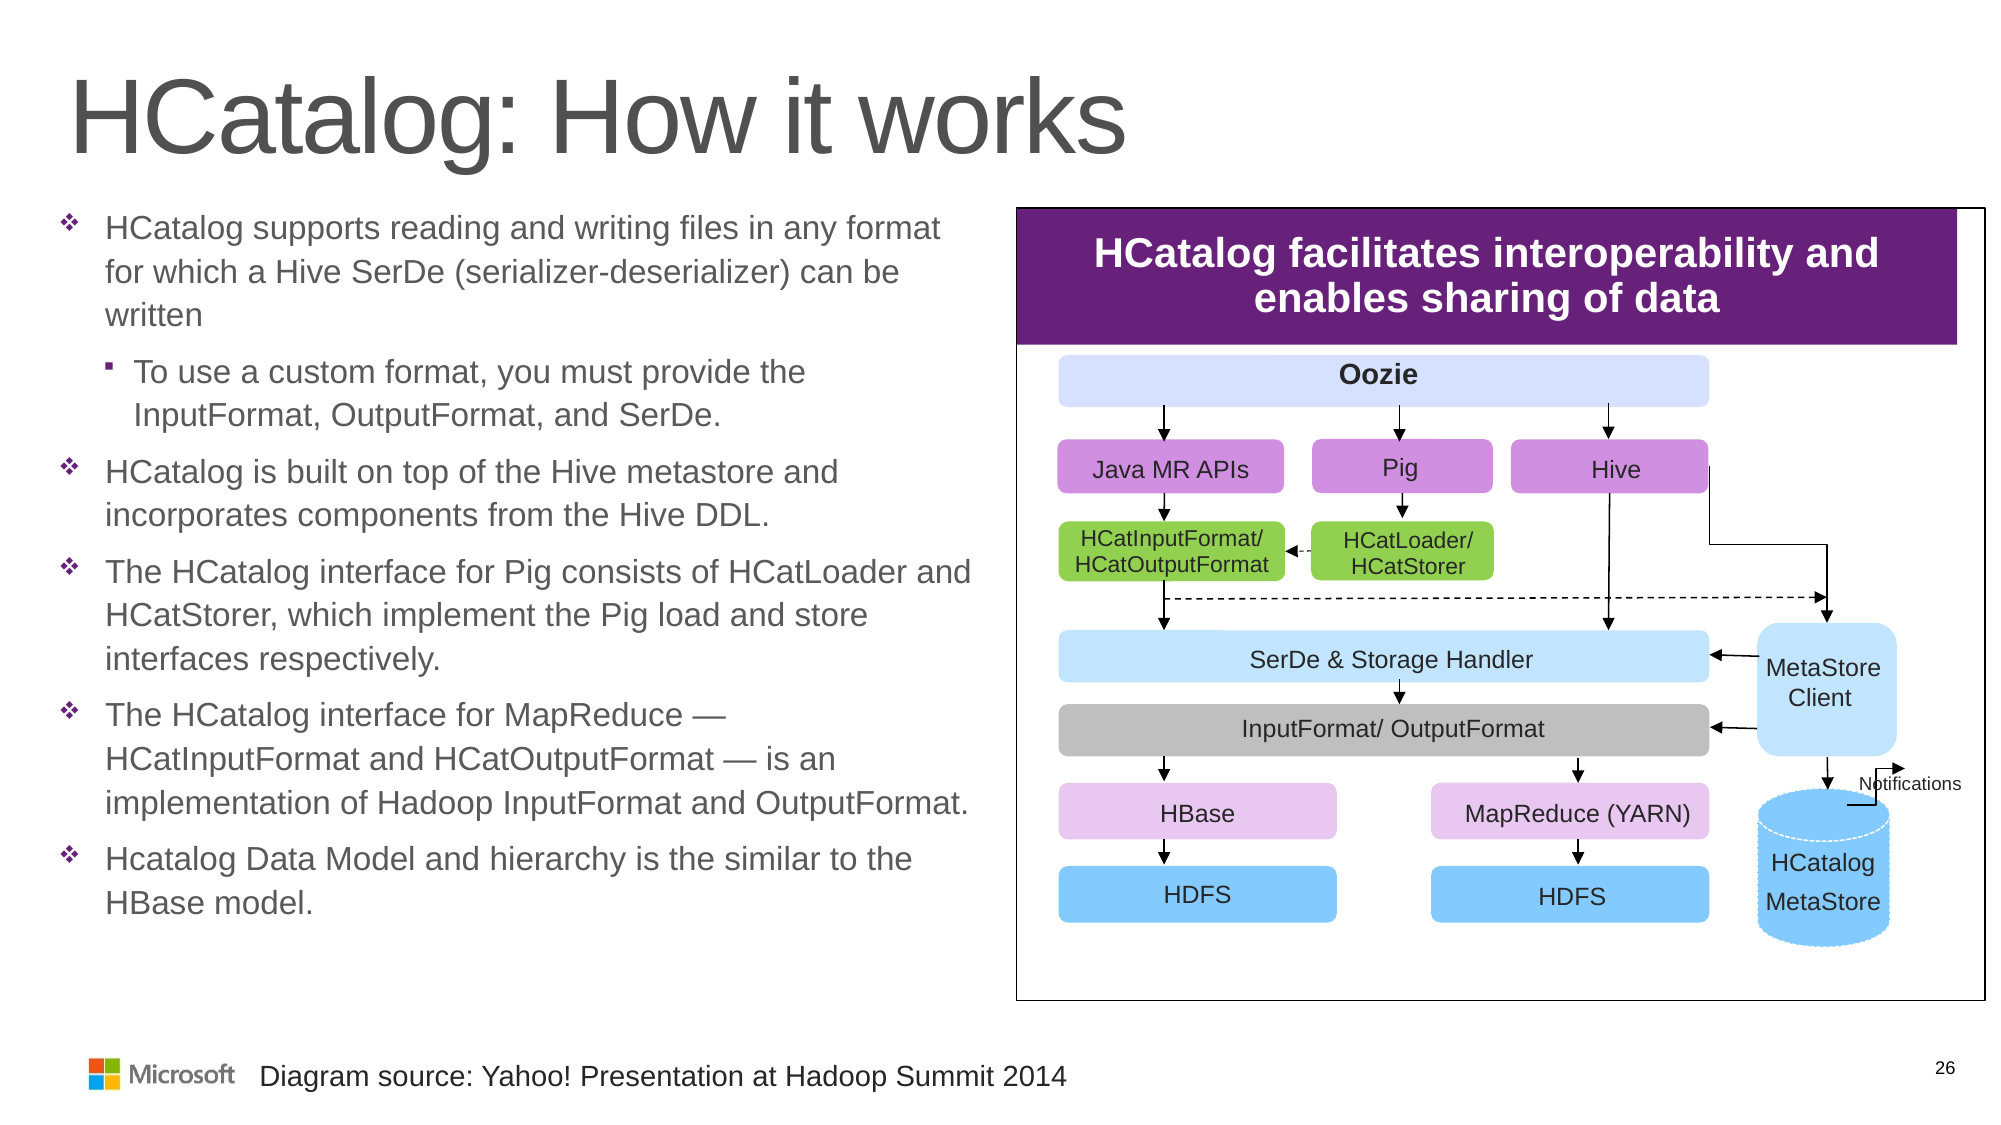

# HCatalog: How it works
HCatalog supports reading and writing files in any format for which a Hive SerDe (serializer-deserializer) can be written
To use a custom format, you must provide the InputFormat, OutputFormat, and SerDe.
HCatalog is built on top of the Hive metastore and incorporates components from the Hive DDL.
The HCatalog interface for Pig consists of HCatLoader and HCatStorer, which implement the Pig load and store interfaces respectively.
The HCatalog interface for MapReduce — HCatInputFormat and HCatOutputFormat — is an implementation of Hadoop InputFormat and OutputFormat.
Hcatalog Data Model and hierarchy is the similar to the HBase model.

HCatalog facilitates interoperability and enables sharing of data
Oozie

Java MR APIs
Pig
Hive

HCatInputFormat/
HCatOutputFormat
HCatLoader/
HCatStorer

SerDe & Storage Handler

MetaStore
Client
InputFormat/ OutputFormat

Notifications
MapReduce (YARN)
HBase

HCatalog
MetaStore
HDFS
HDFS

Diagram source: Yahoo! Presentation at Hadoop Summit 2014
26